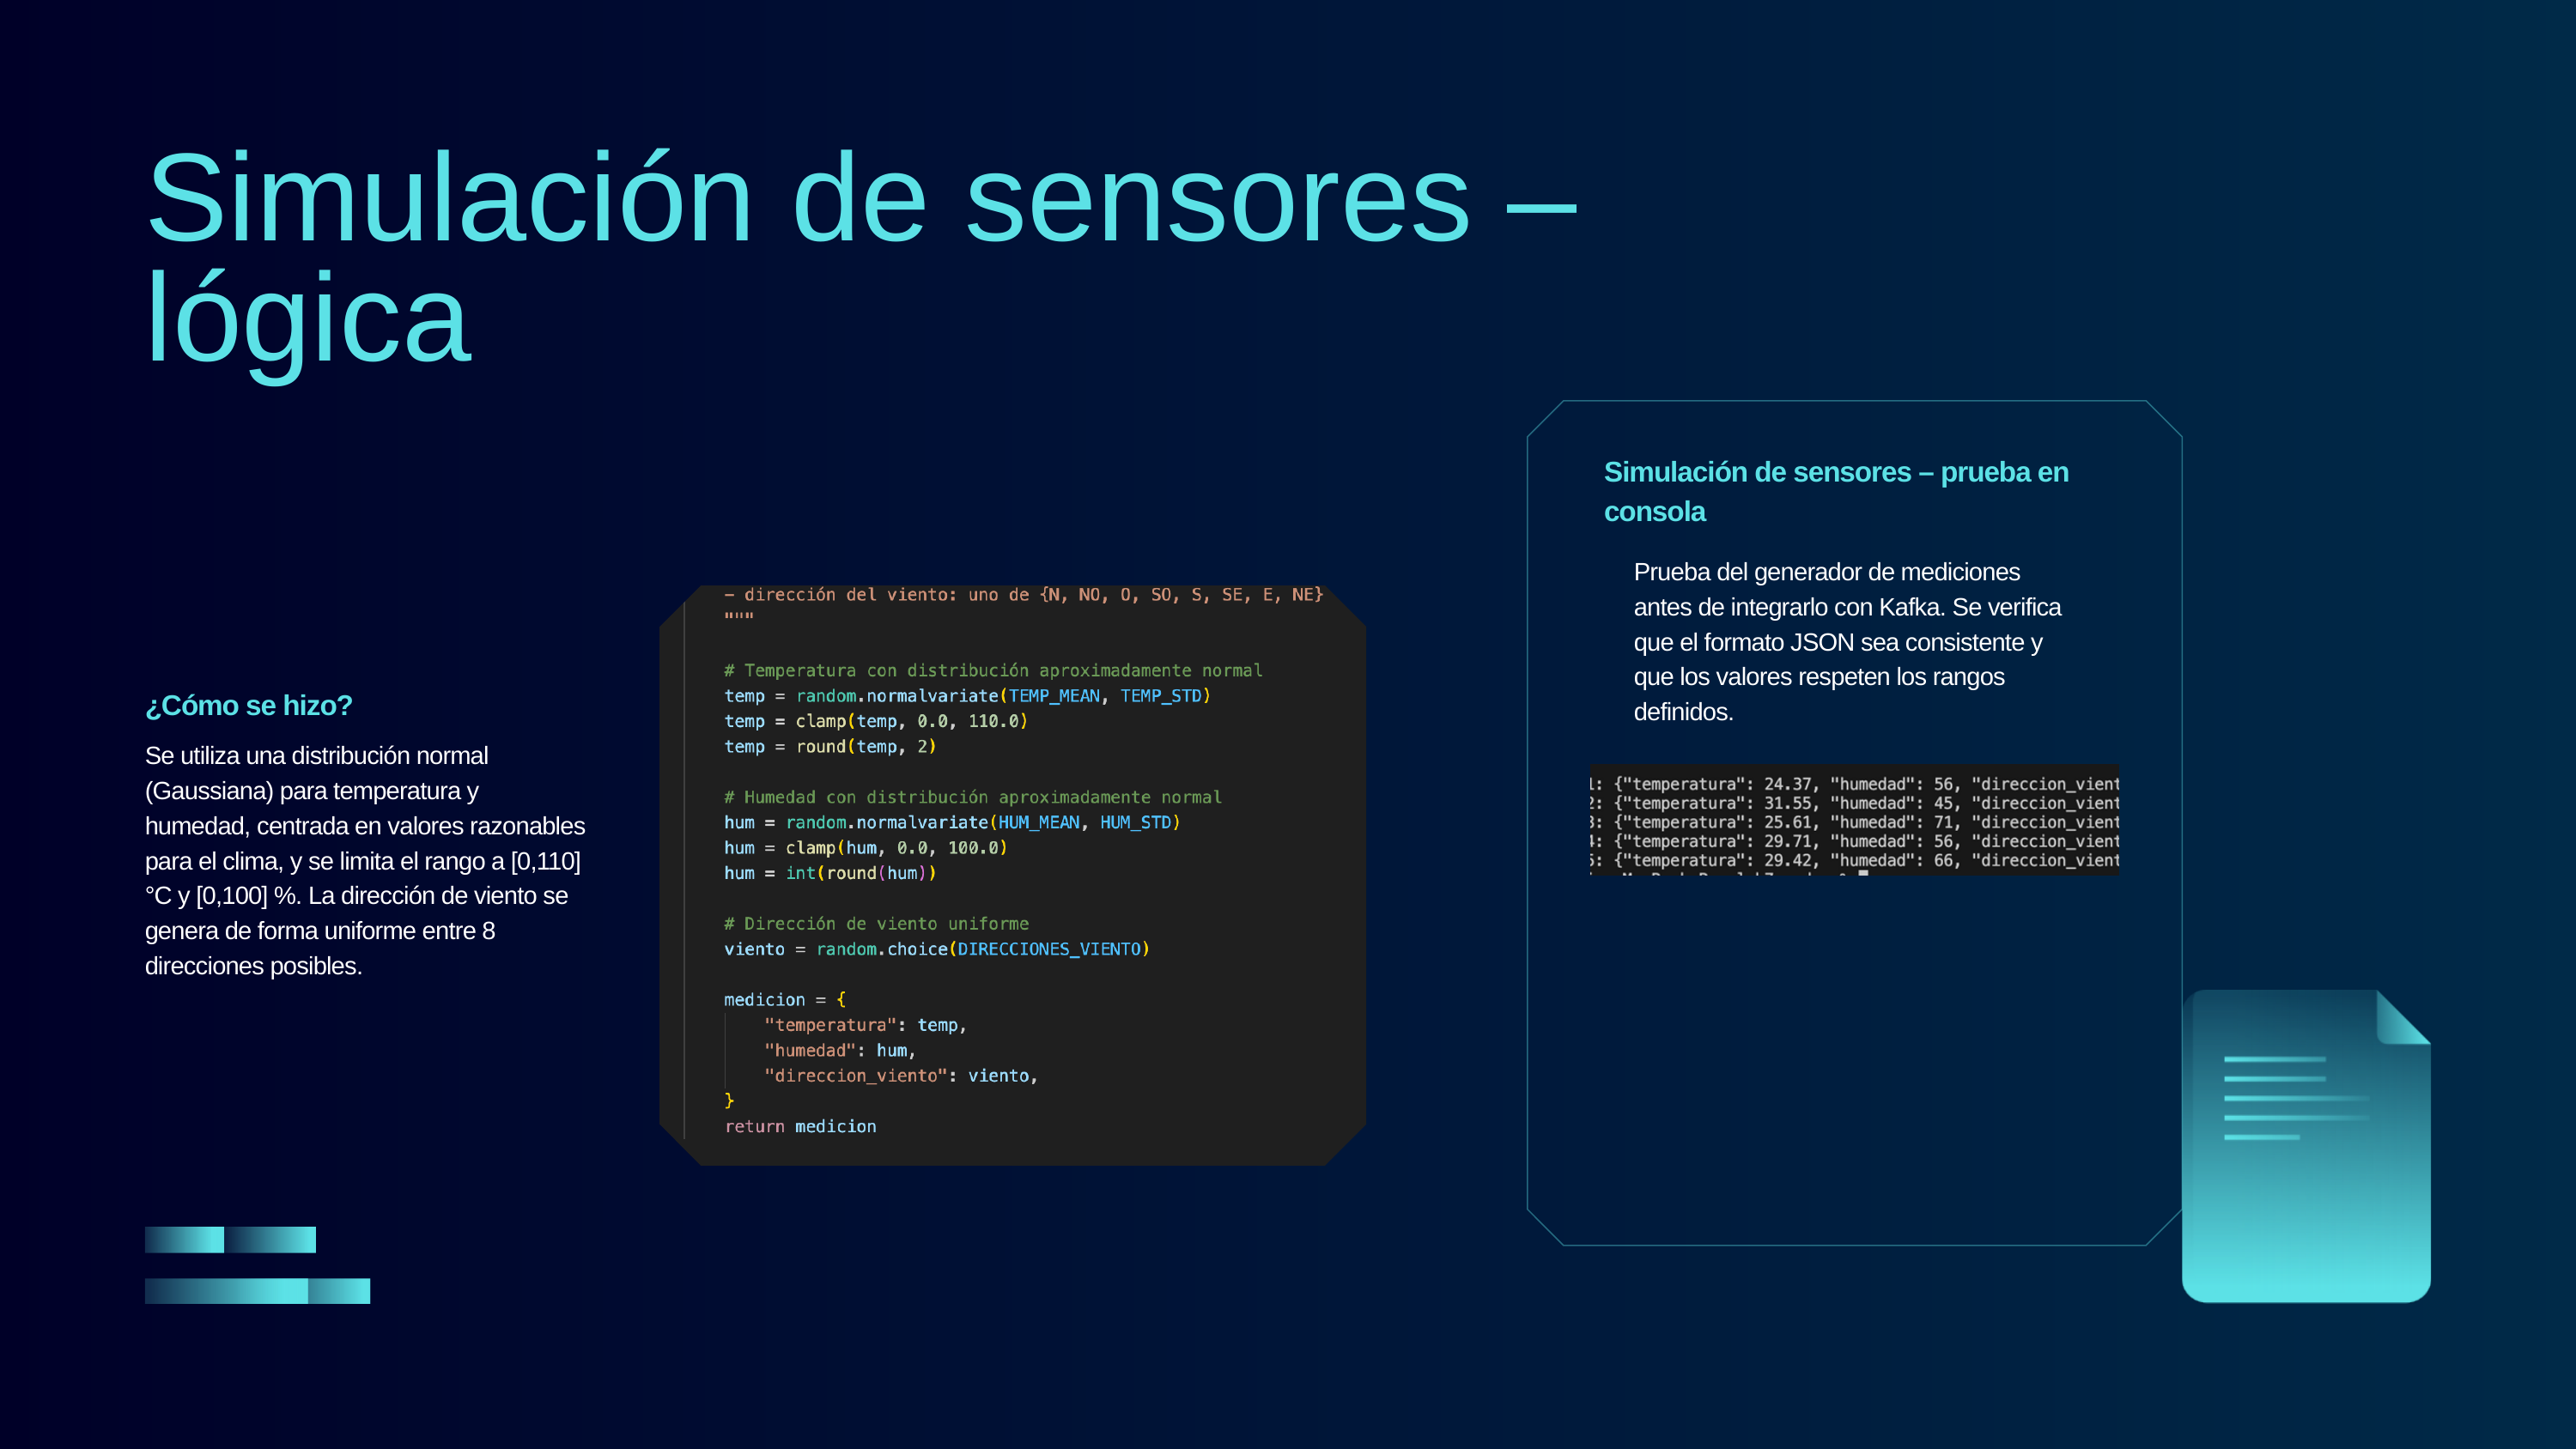

Simulación de sensores – lógica

Simulación de sensores – prueba en consola
Prueba del generador de mediciones antes de integrarlo con Kafka. Se verifica que el formato JSON sea consistente y que los valores respeten los rangos definidos.

¿Cómo se hizo?
Se utiliza una distribución normal (Gaussiana) para temperatura y humedad, centrada en valores razonables para el clima, y se limita el rango a [0,110] °C y [0,100] %. La dirección de viento se genera de forma uniforme entre 8 direcciones posibles.